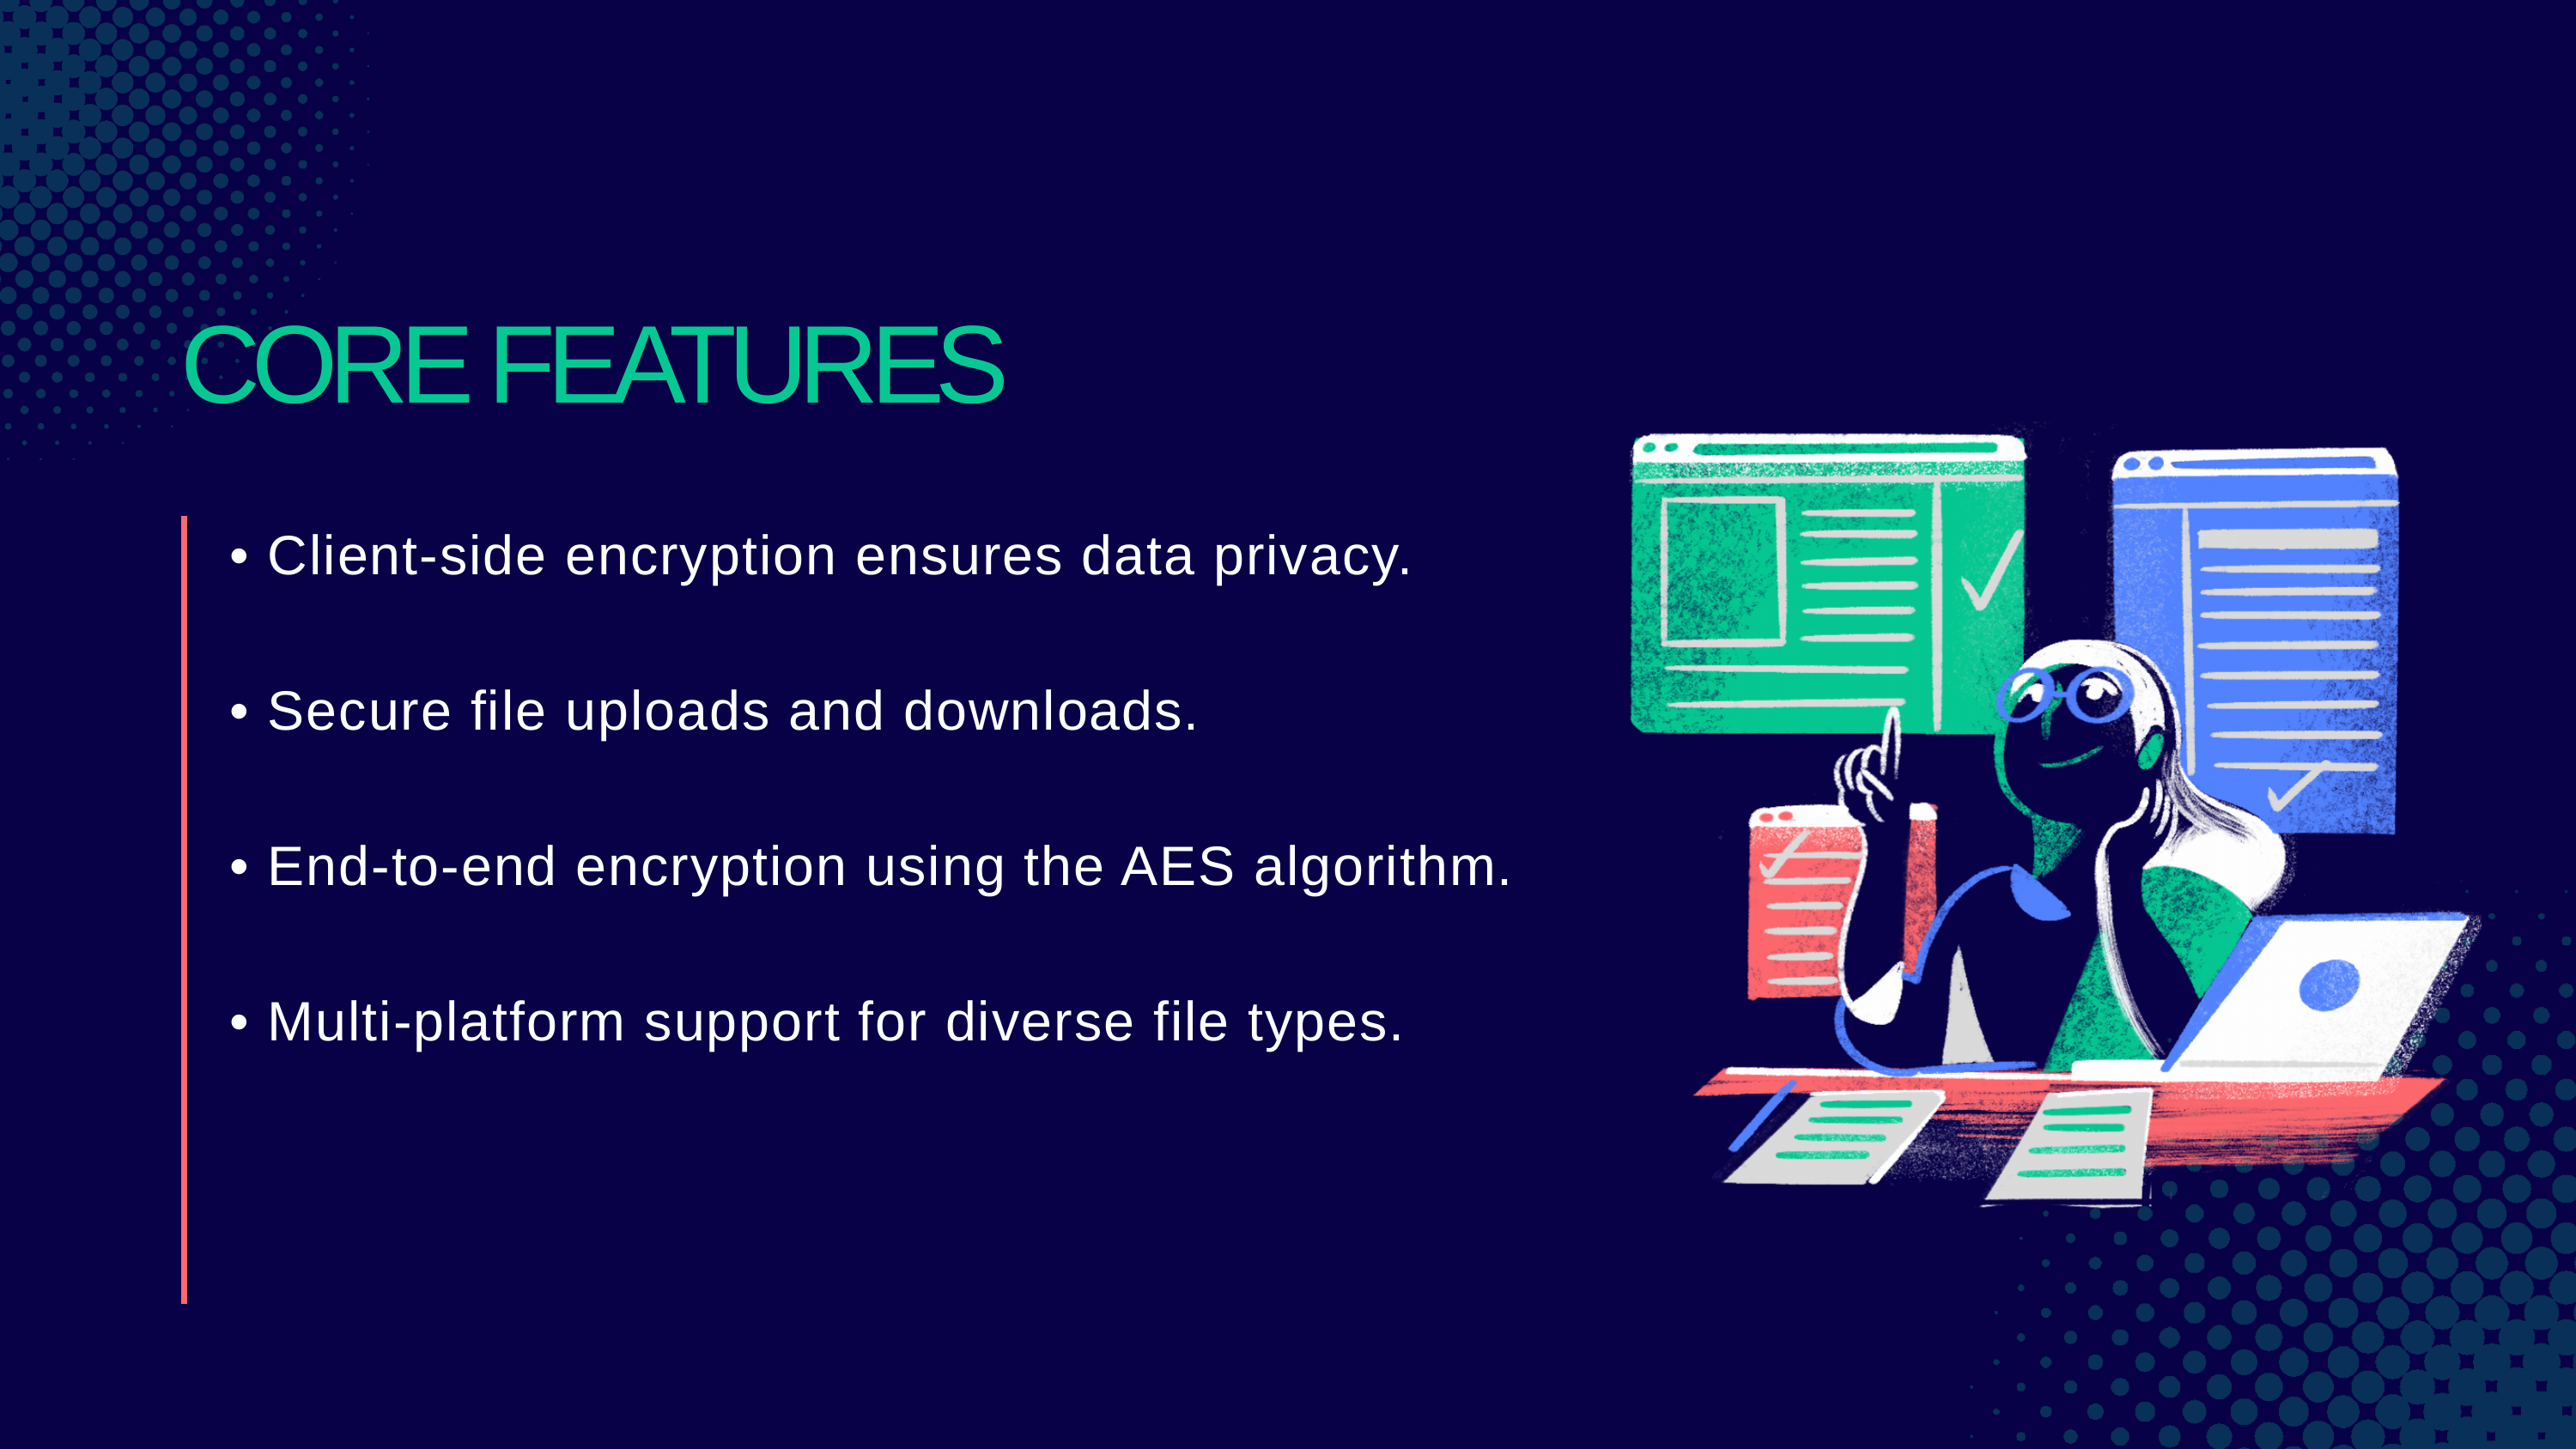

CORE FEATURES

• Client-side encryption ensures data privacy.

• Secure file uploads and downloads.

• End-to-end encryption using the AES algorithm.

• Multi-platform support for diverse file types.